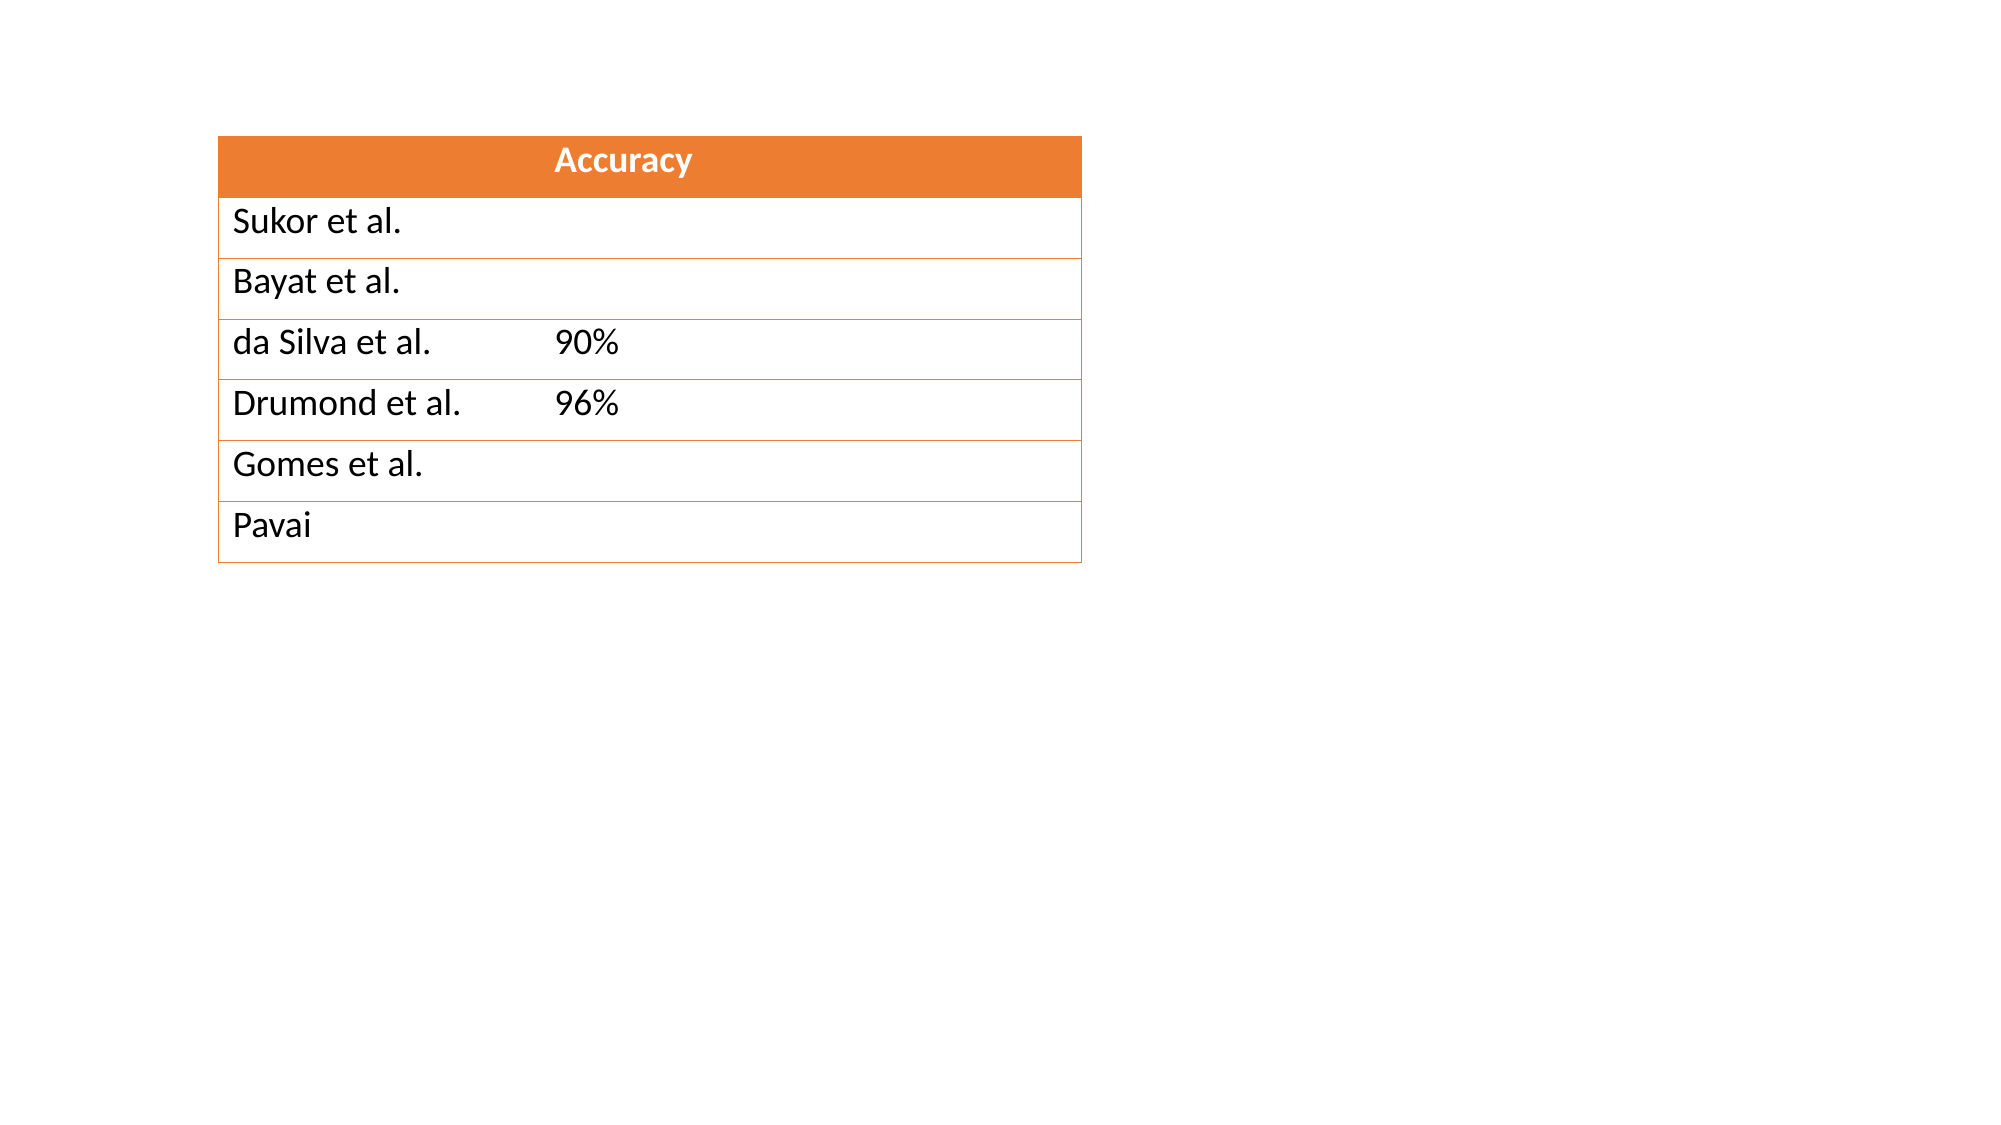

|  | Accuracy |
| --- | --- |
| Sukor et al. |  |
| Bayat et al. |  |
| da Silva et al. | 90% |
| Drumond et al. | 96% |
| Gomes et al. |  |
| Pavai |  |